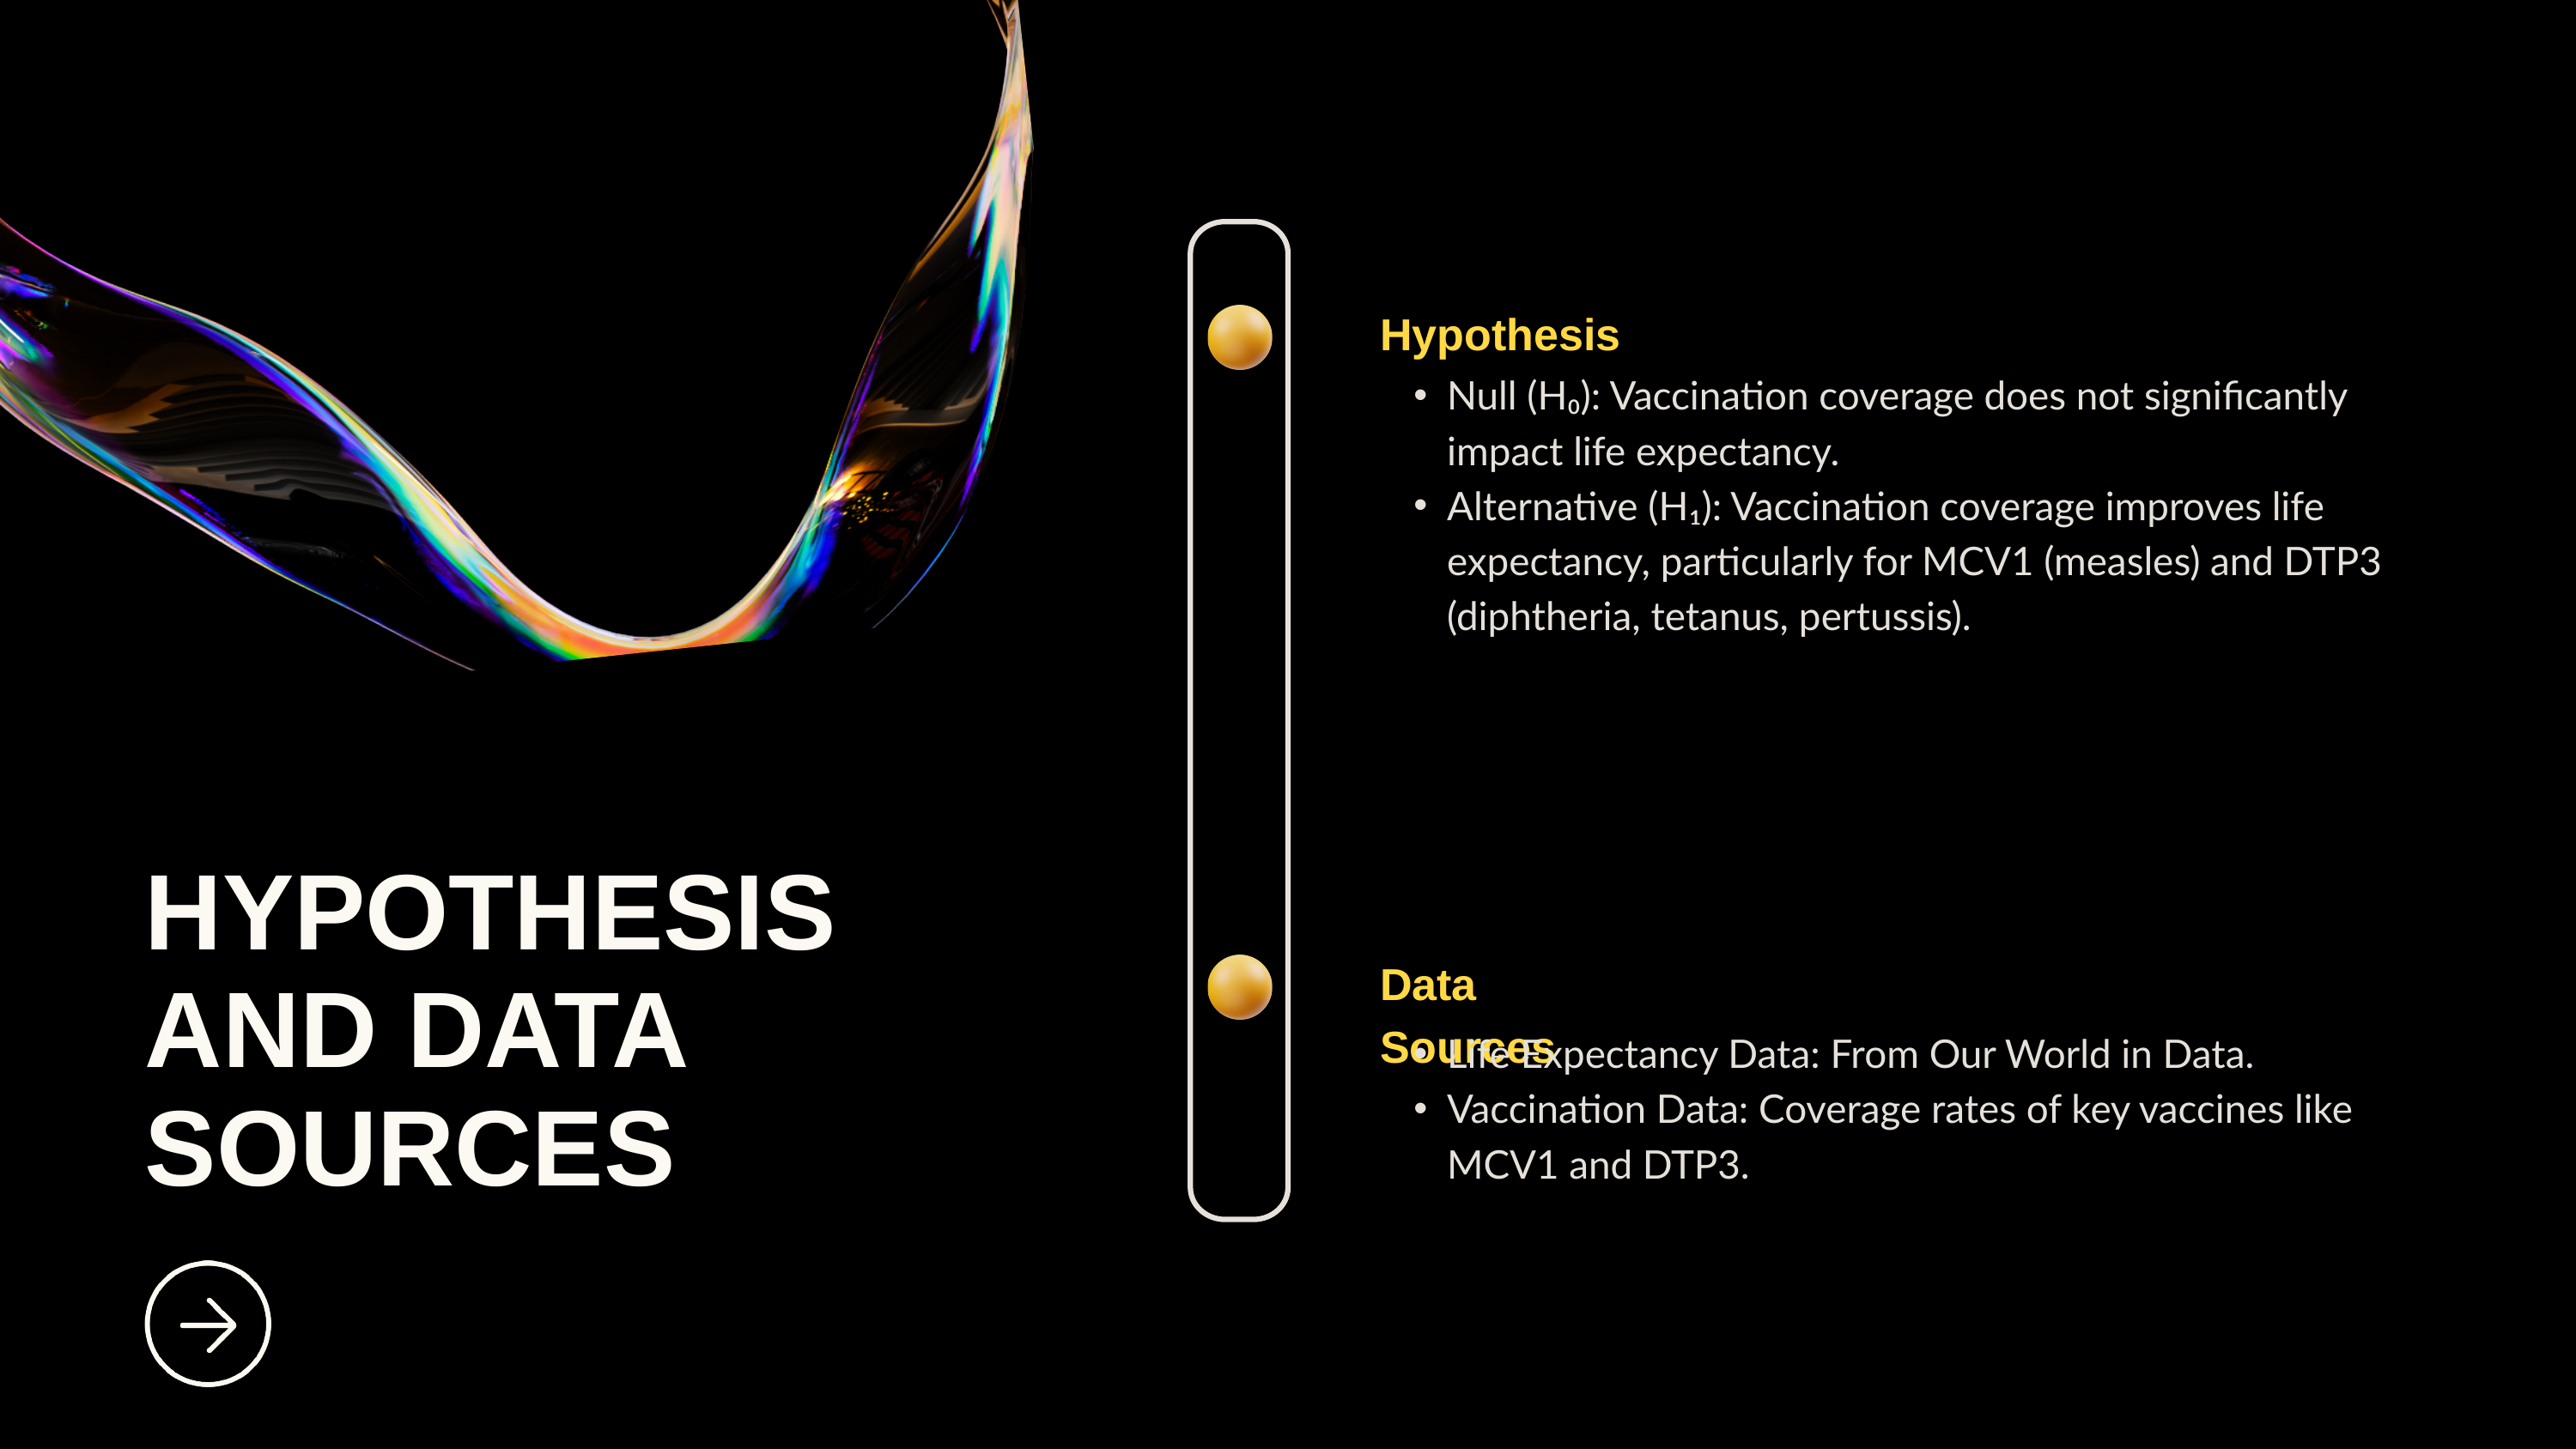

Hypothesis

Null (H₀): Vaccination coverage does not significantly impact life expectancy.
Alternative (H₁): Vaccination coverage improves life expectancy, particularly for MCV1 (measles) and DTP3 (diphtheria, tetanus, pertussis).

HYPOTHESIS AND DATA SOURCES
Data Sources

Life Expectancy Data: From Our World in Data.
Vaccination Data: Coverage rates of key vaccines like MCV1 and DTP3.